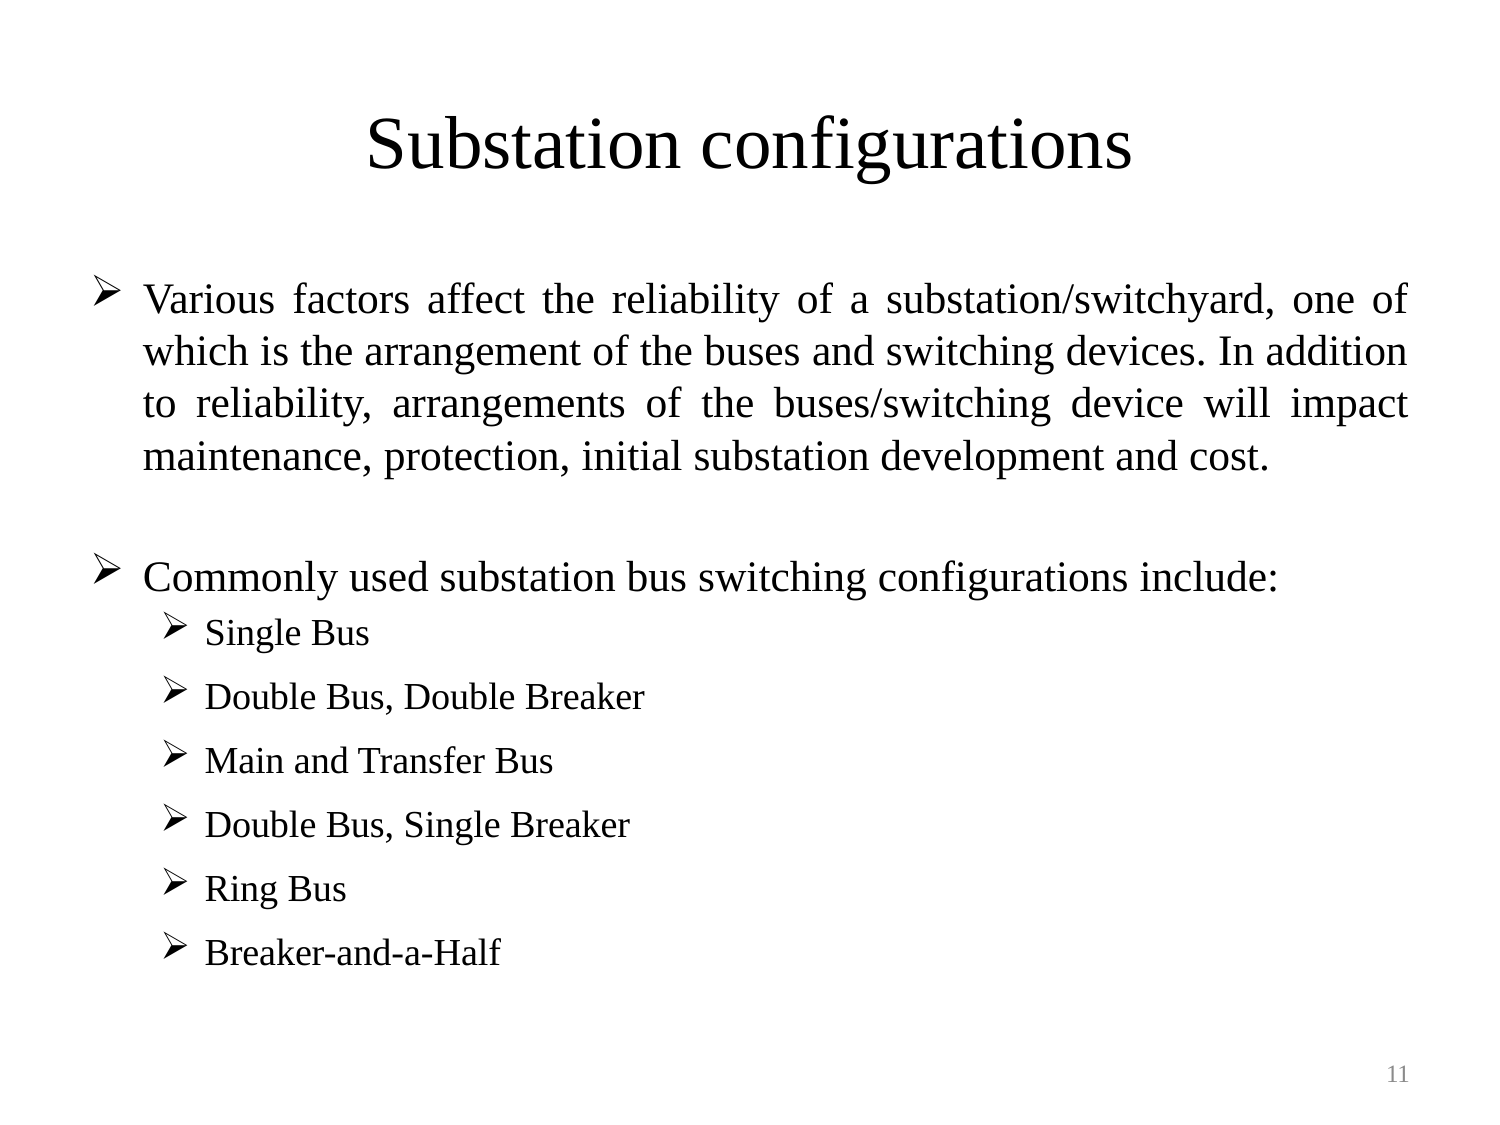

# Substation configurations
Various factors affect the reliability of a substation/switchyard, one of which is the arrangement of the buses and switching devices. In addition to reliability, arrangements of the buses/switching device will impact maintenance, protection, initial substation development and cost.

Commonly used substation bus switching configurations include:
Single Bus
Double Bus, Double Breaker
Main and Transfer Bus
Double Bus, Single Breaker
Ring Bus
Breaker-and-a-Half

11